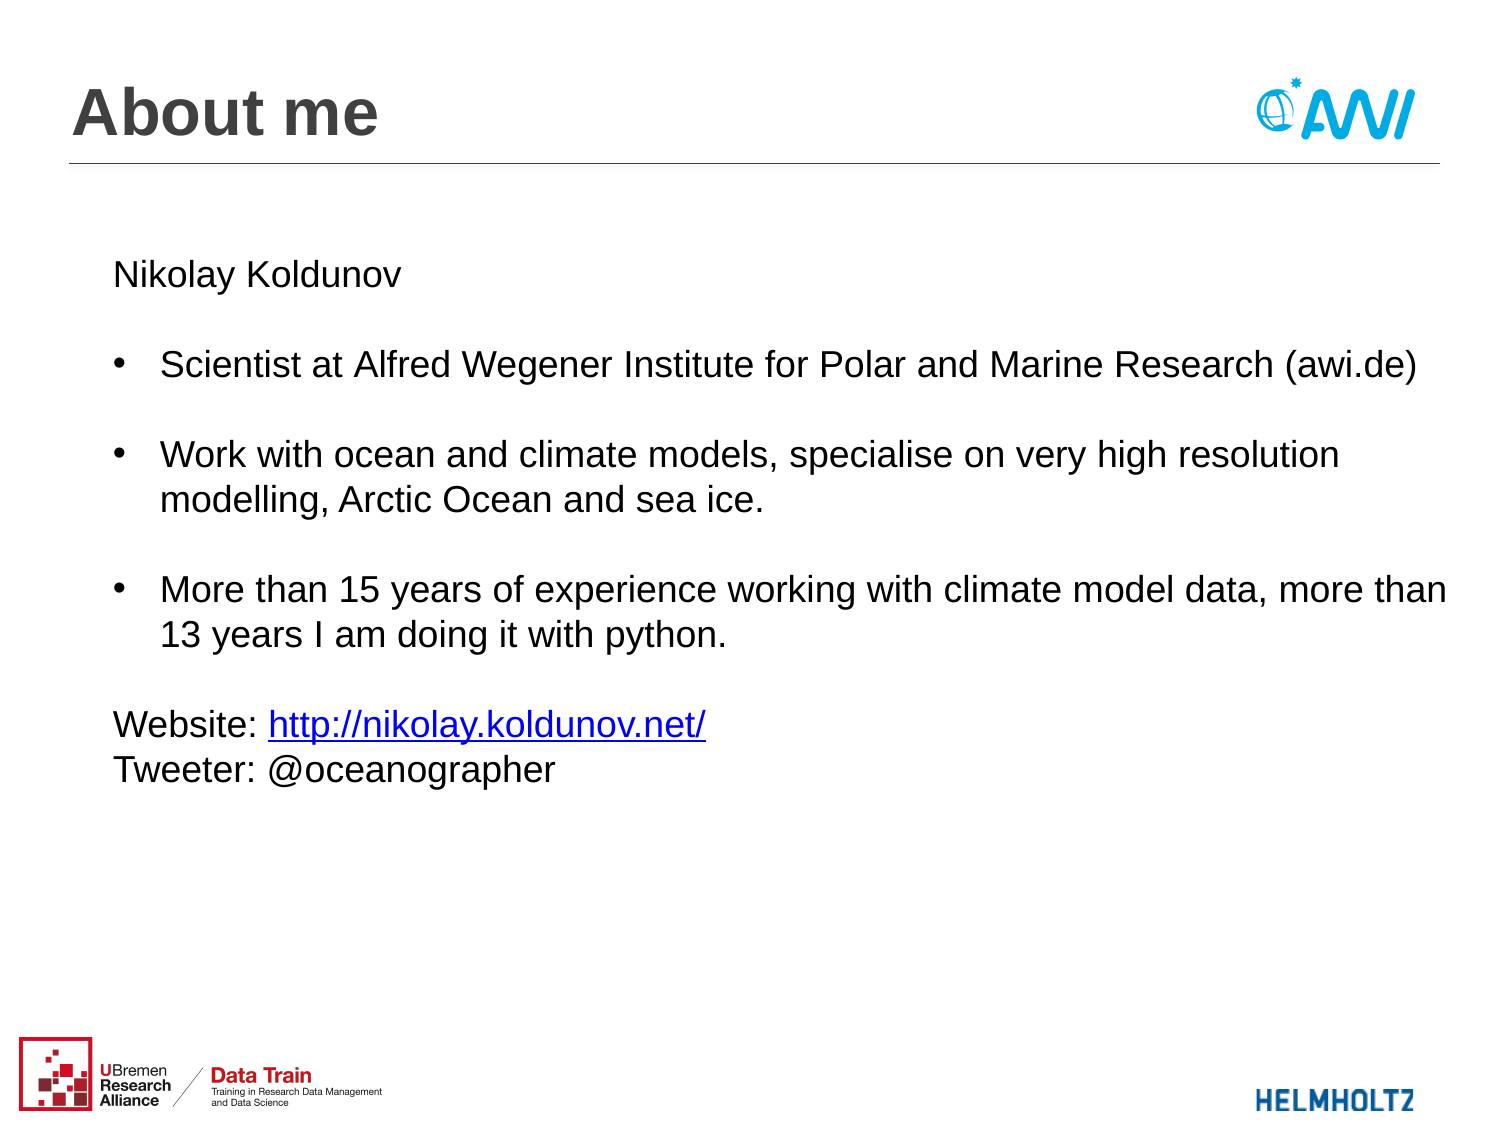

# About me
Nikolay Koldunov

Scientist at Alfred Wegener Institute for Polar and Marine Research (awi.de)

Work with ocean and climate models, specialise on very high resolution modelling, Arctic Ocean and sea ice.

More than 15 years of experience working with climate model data, more than 13 years I am doing it with python.

Website: http://nikolay.koldunov.net/
Tweeter: @oceanographer